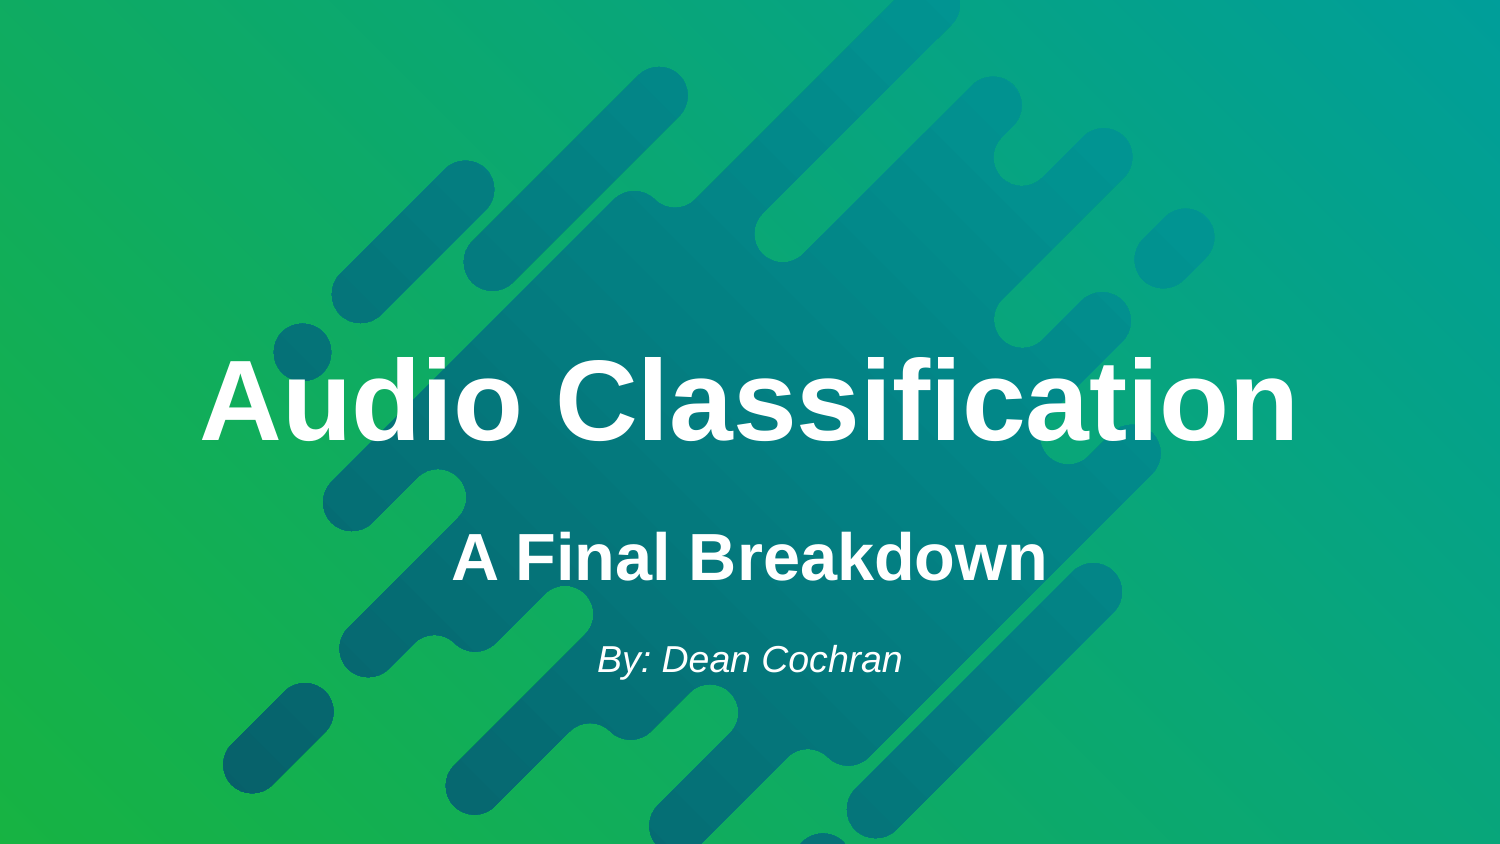

# Audio Classification
A Final Breakdown
By: Dean Cochran